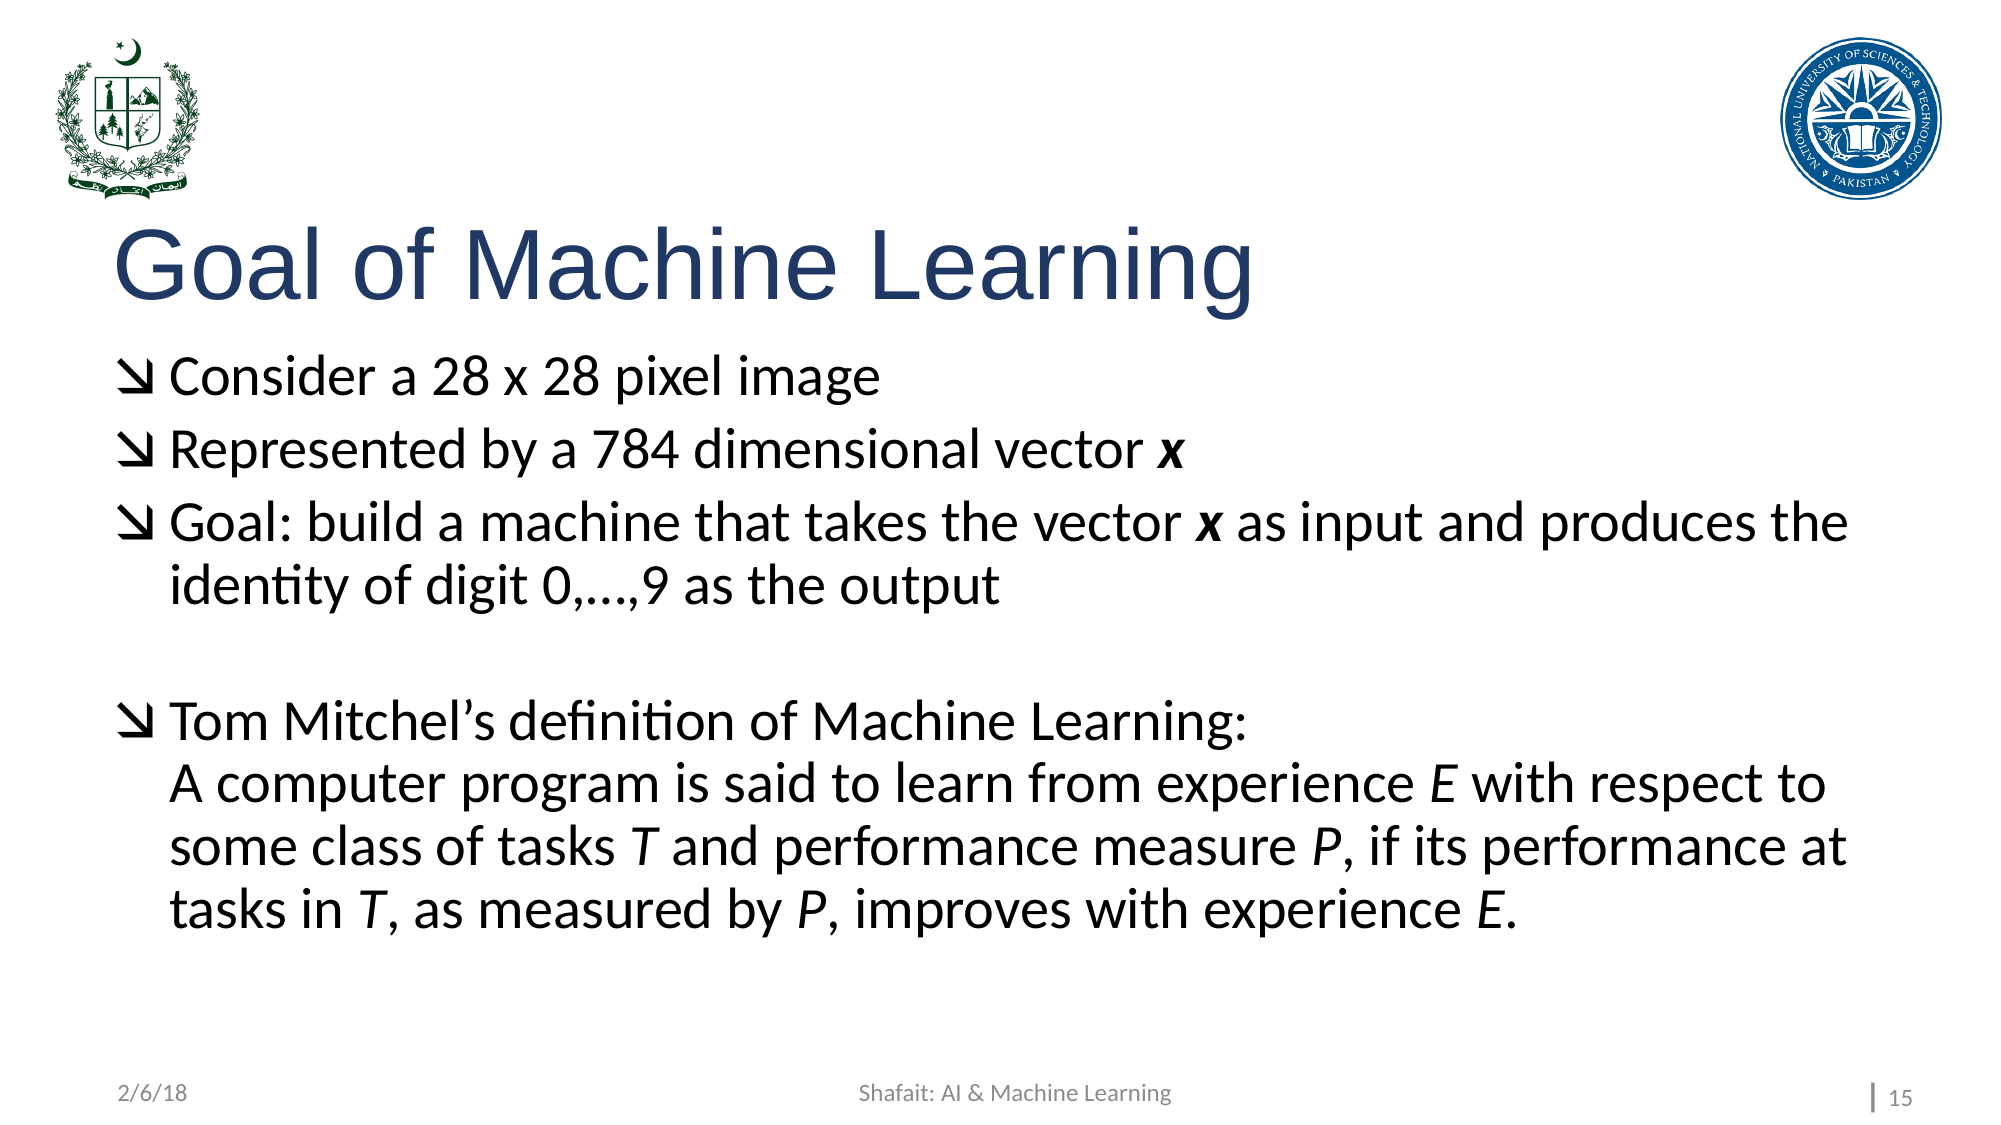

# Goal of Machine Learning
Consider a 28 x 28 pixel image
Represented by a 784 dimensional vector x
Goal: build a machine that takes the vector x as input and produces the identity of digit 0,…,9 as the output
Tom Mitchel’s definition of Machine Learning:
A computer program is said to learn from experience E with respect to some class of tasks T and performance measure P, if its performance at tasks in T, as measured by P, improves with experience E.
2/6/18
Shafait: AI & Machine Learning
⎪ 15